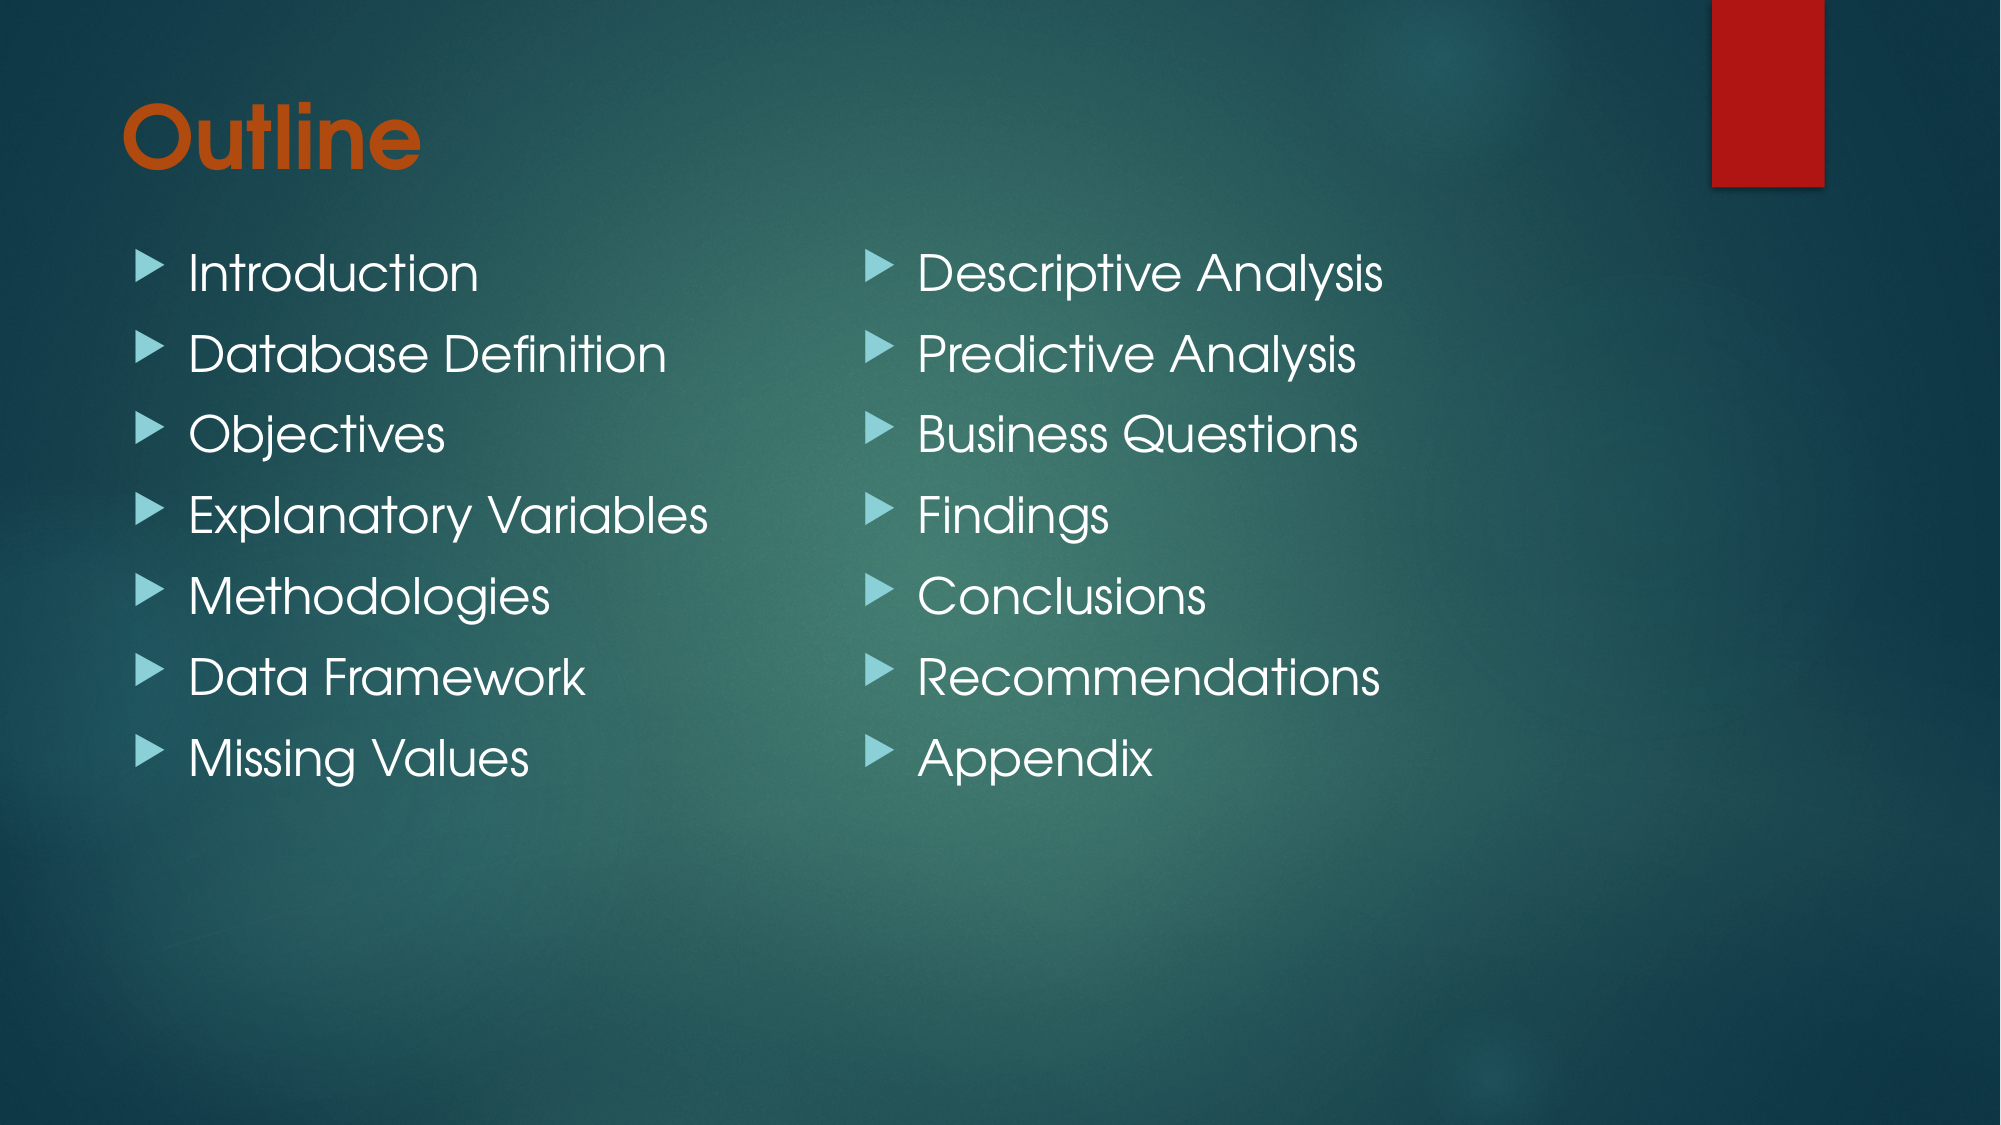

# Outline
Introduction
Database Definition
Objectives
Explanatory Variables
Methodologies
Data Framework
Missing Values

Descriptive Analysis
Predictive Analysis
Business Questions
Findings
Conclusions
Recommendations
Appendix